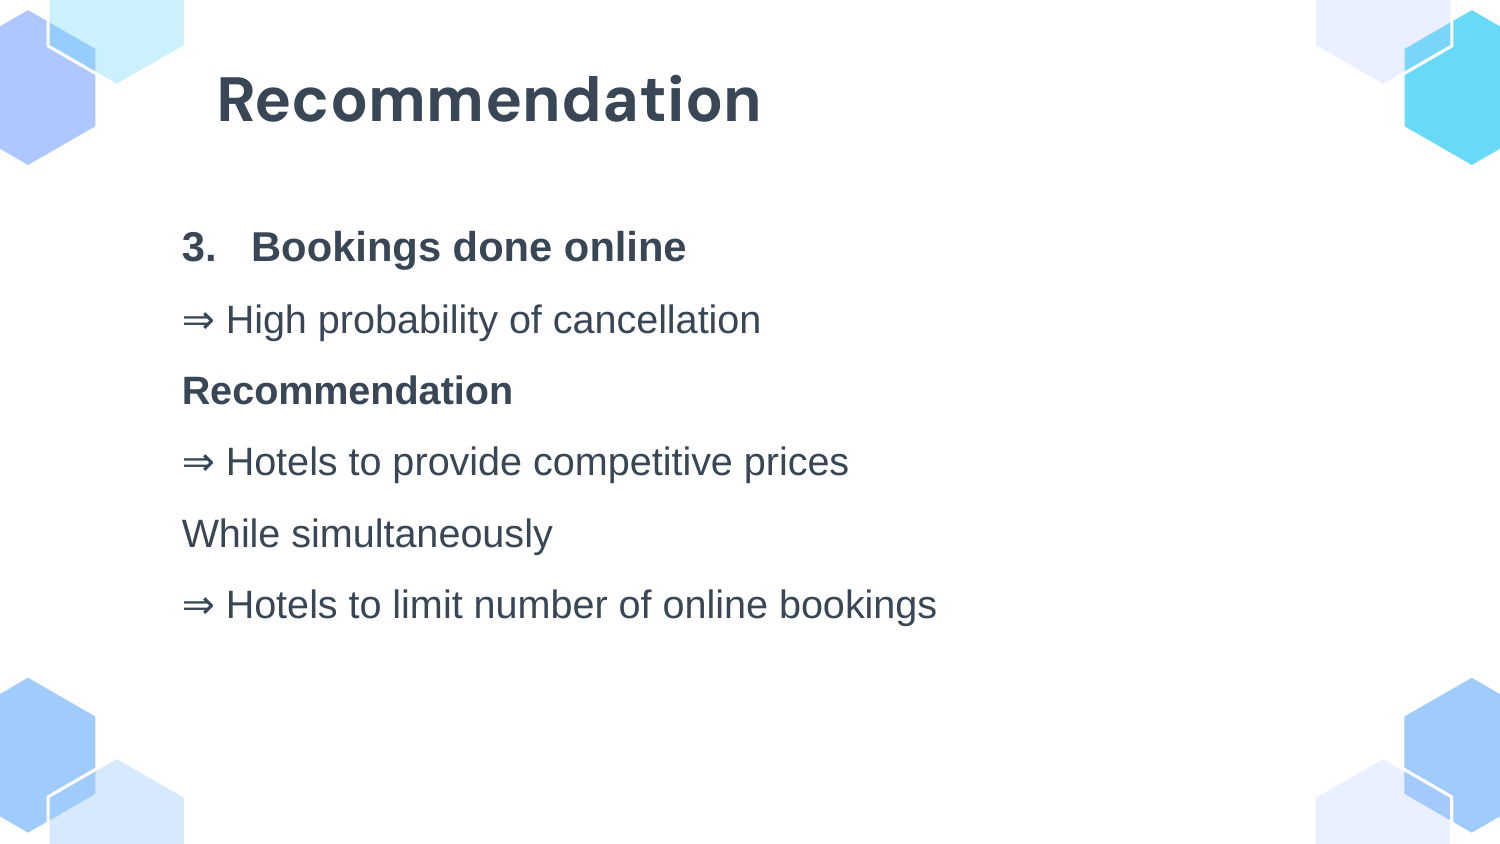

Recommendation
# 3.   Bookings done online
⇒ High probability of cancellation
Recommendation
⇒ Hotels to provide competitive prices
While simultaneously
⇒ Hotels to limit number of online bookings